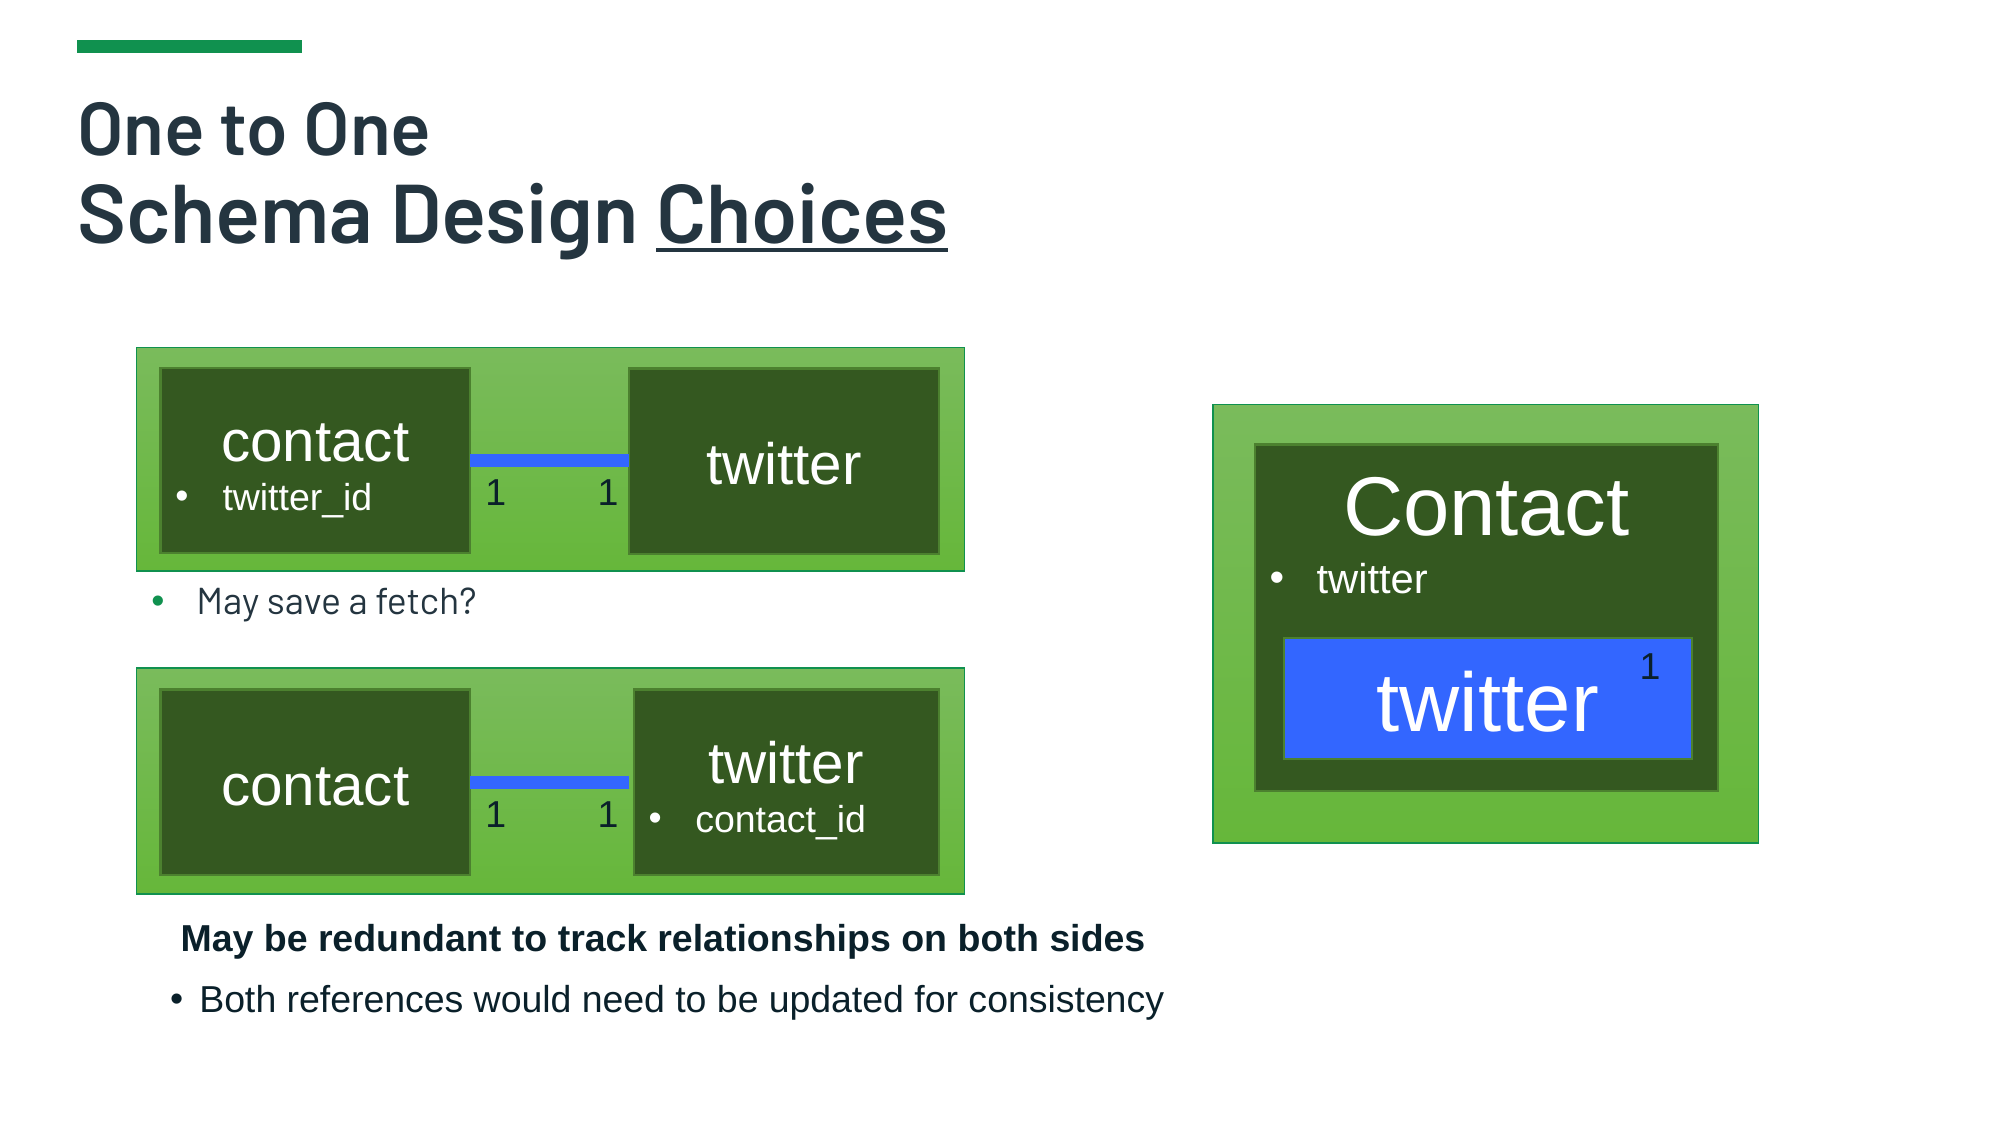

# One to One Schema Design Choices

contact
twitter_id

twitter

Contact
twitter
1
twitter
1
1
 May save a fetch?

contact
twitter
contact_id
1
1
May be redundant to track relationships on both sides
 Both references would need to be updated for consistency